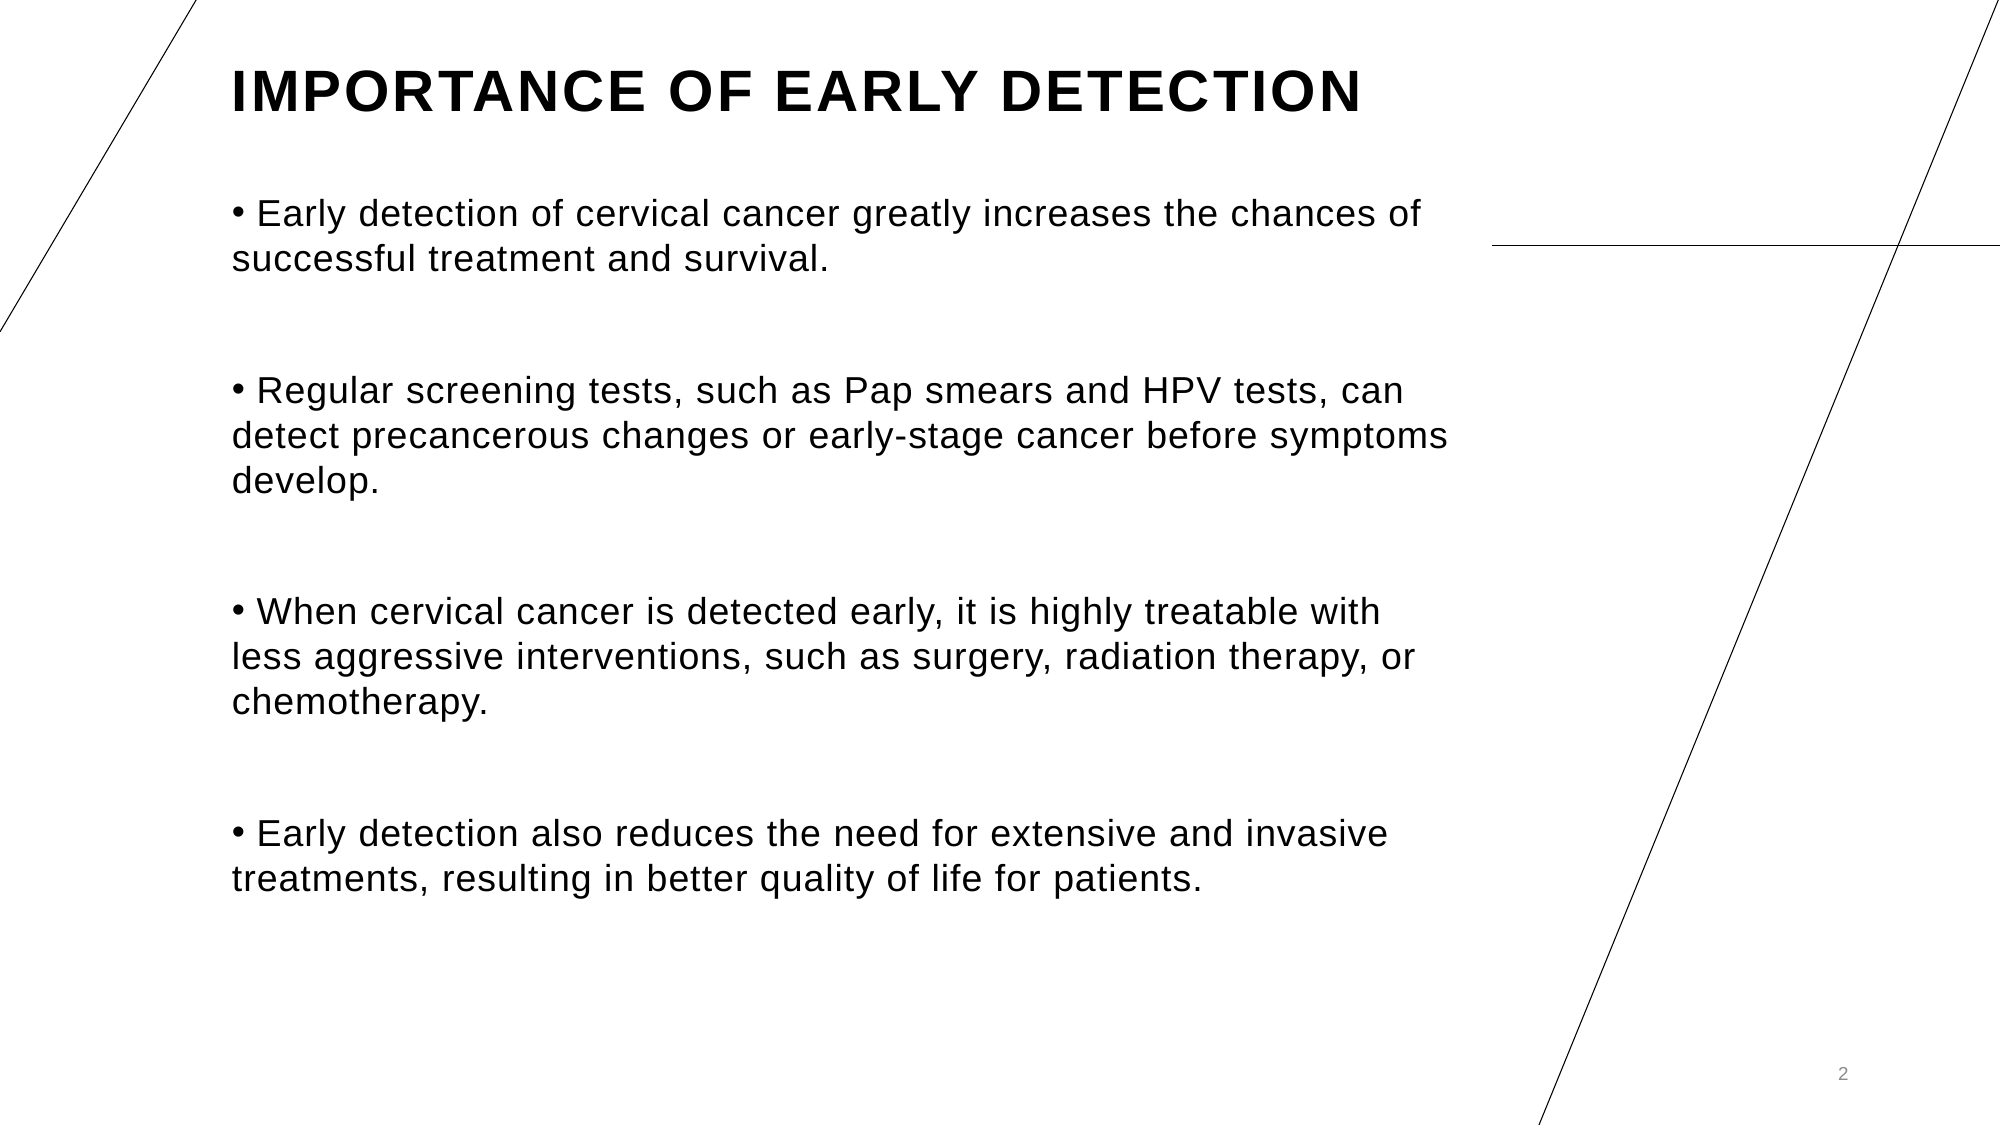

# Importance of Early Detection
 Early detection of cervical cancer greatly increases the chances of   successful treatment and survival.

 Regular screening tests, such as Pap smears and HPV tests, can detect precancerous changes or early-stage cancer before symptoms develop.

 When cervical cancer is detected early, it is highly treatable with less aggressive interventions, such as surgery, radiation therapy, or chemotherapy.

 Early detection also reduces the need for extensive and invasive treatments, resulting in better quality of life for patients.
2